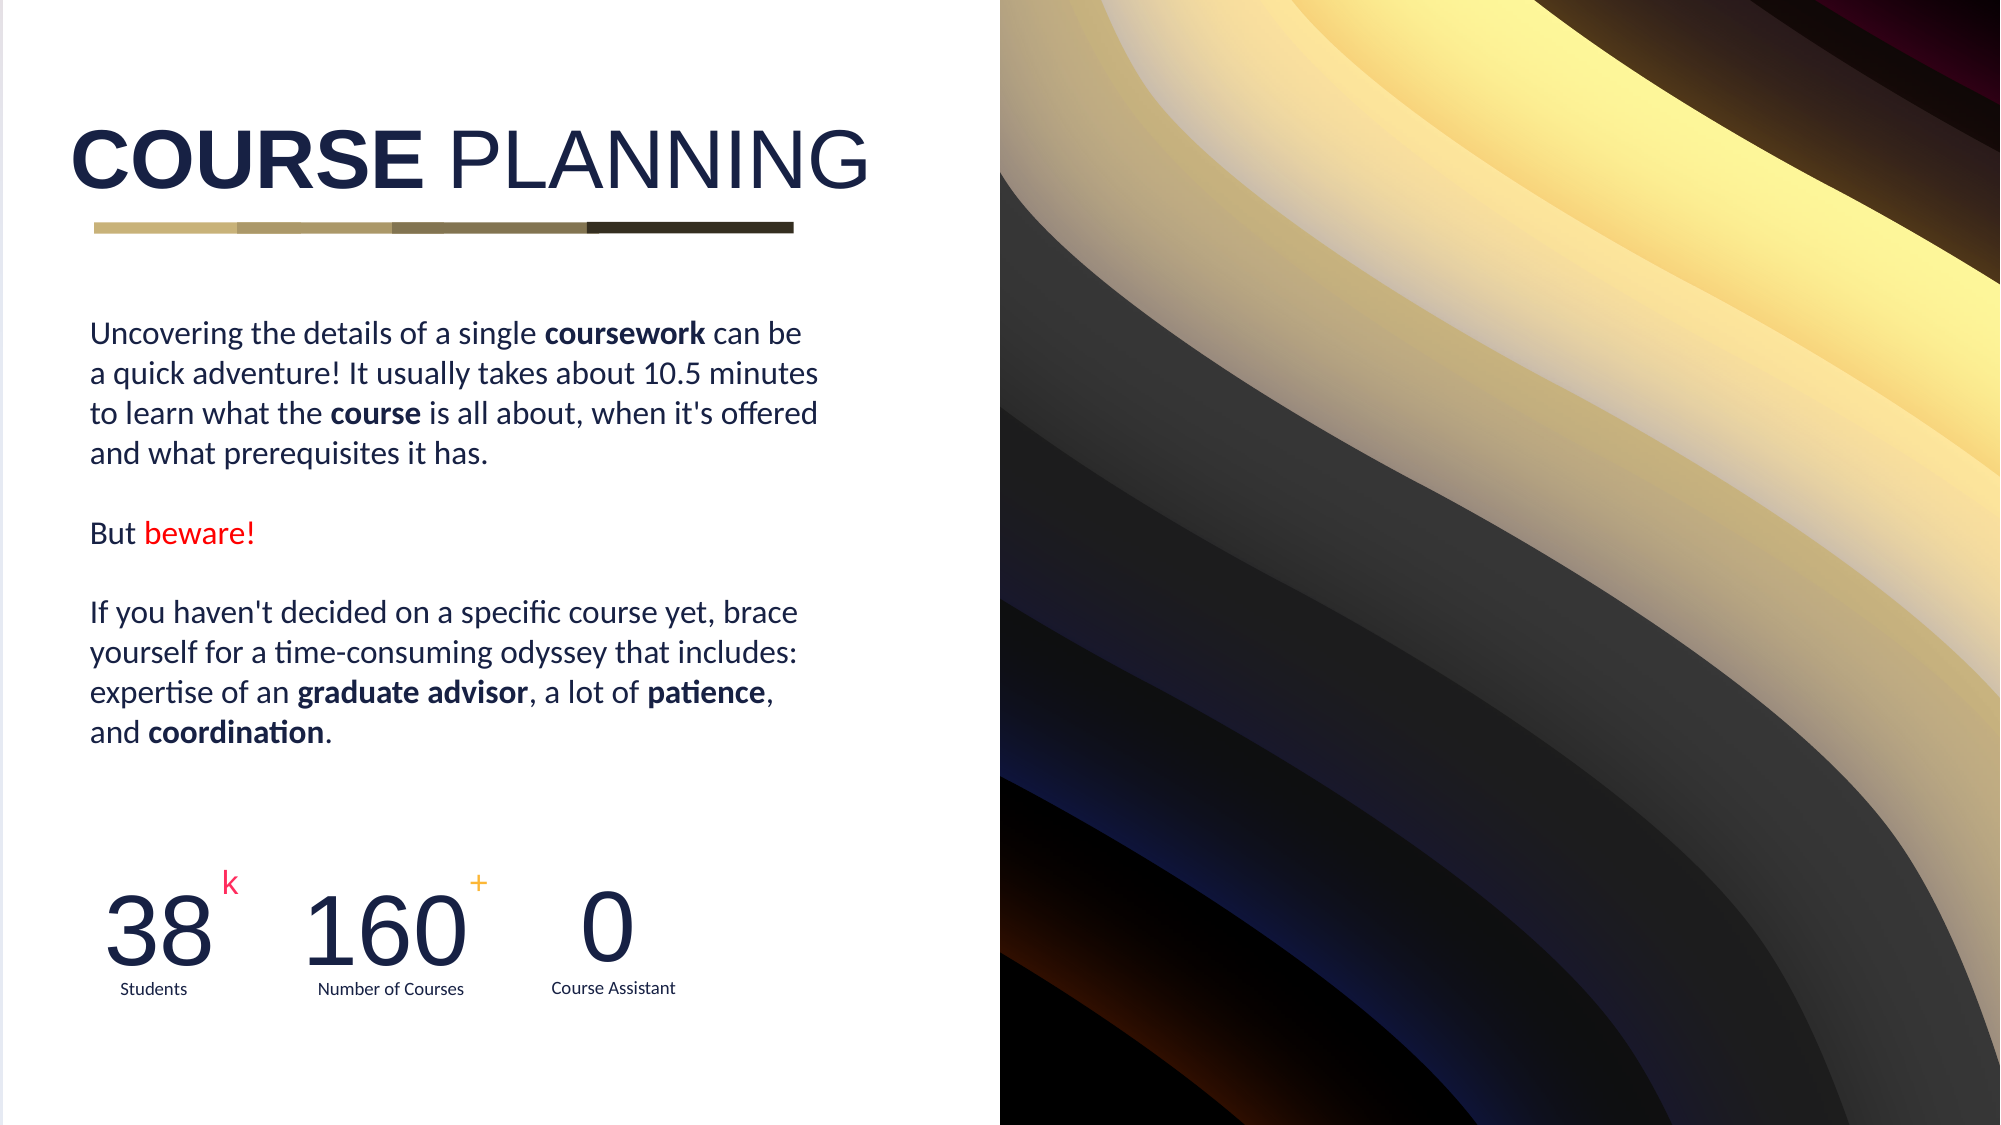

COURSE PLANNING

Uncovering the details of a single coursework can be a quick adventure! It usually takes about 10.5 minutes to learn what the course is all about, when it's offered and what prerequisites it has.

But beware!

If you haven't decided on a specific course yet, brace yourself for a time-consuming odyssey that includes: expertise of an graduate advisor, a lot of patience, and coordination.
k
38
Students
+
160
Number of Courses
0
Course Assistant